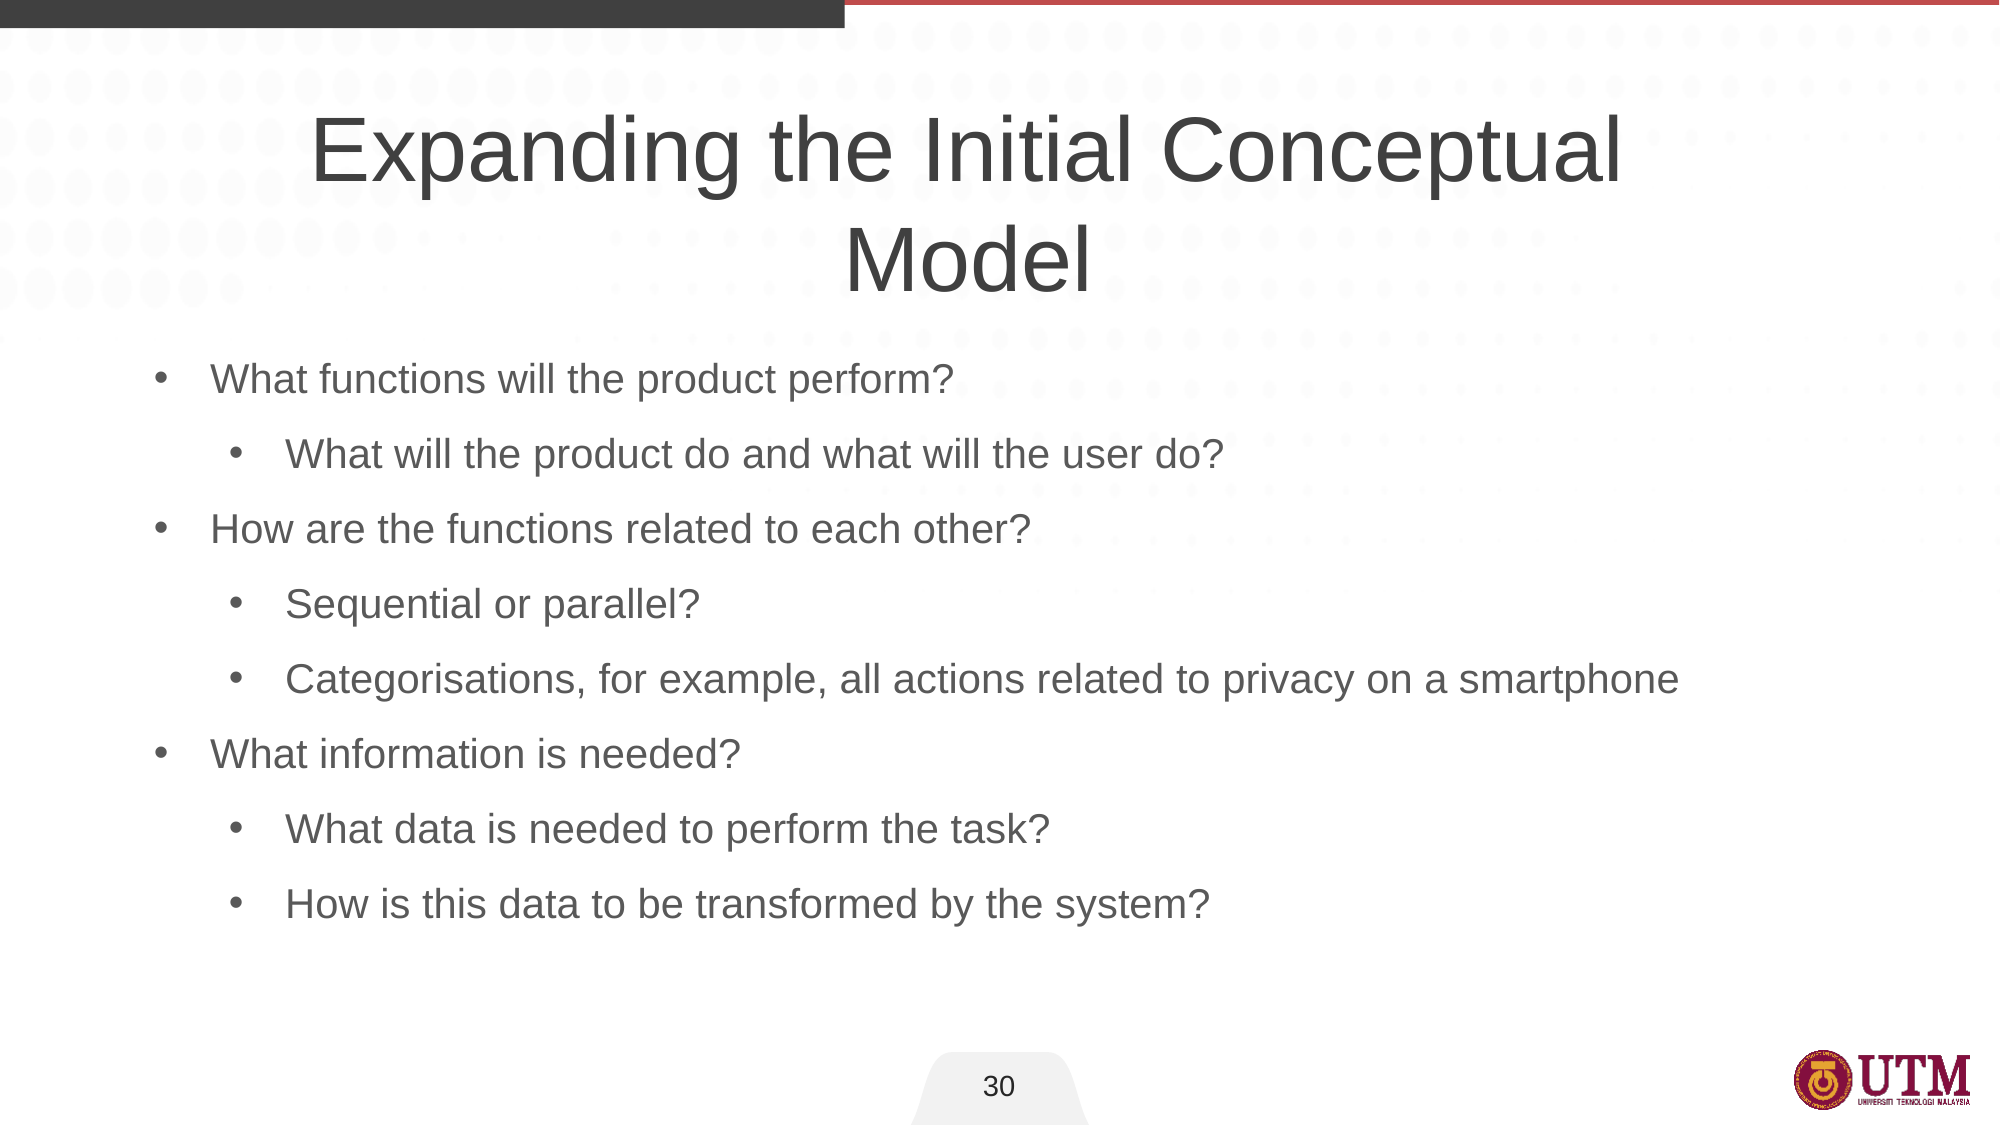

Expanding the Initial Conceptual Model
What functions will the product perform?
What will the product do and what will the user do?
How are the functions related to each other?
Sequential or parallel?
Categorisations, for example, all actions related to privacy on a smartphone
What information is needed?
What data is needed to perform the task?
How is this data to be transformed by the system?
30